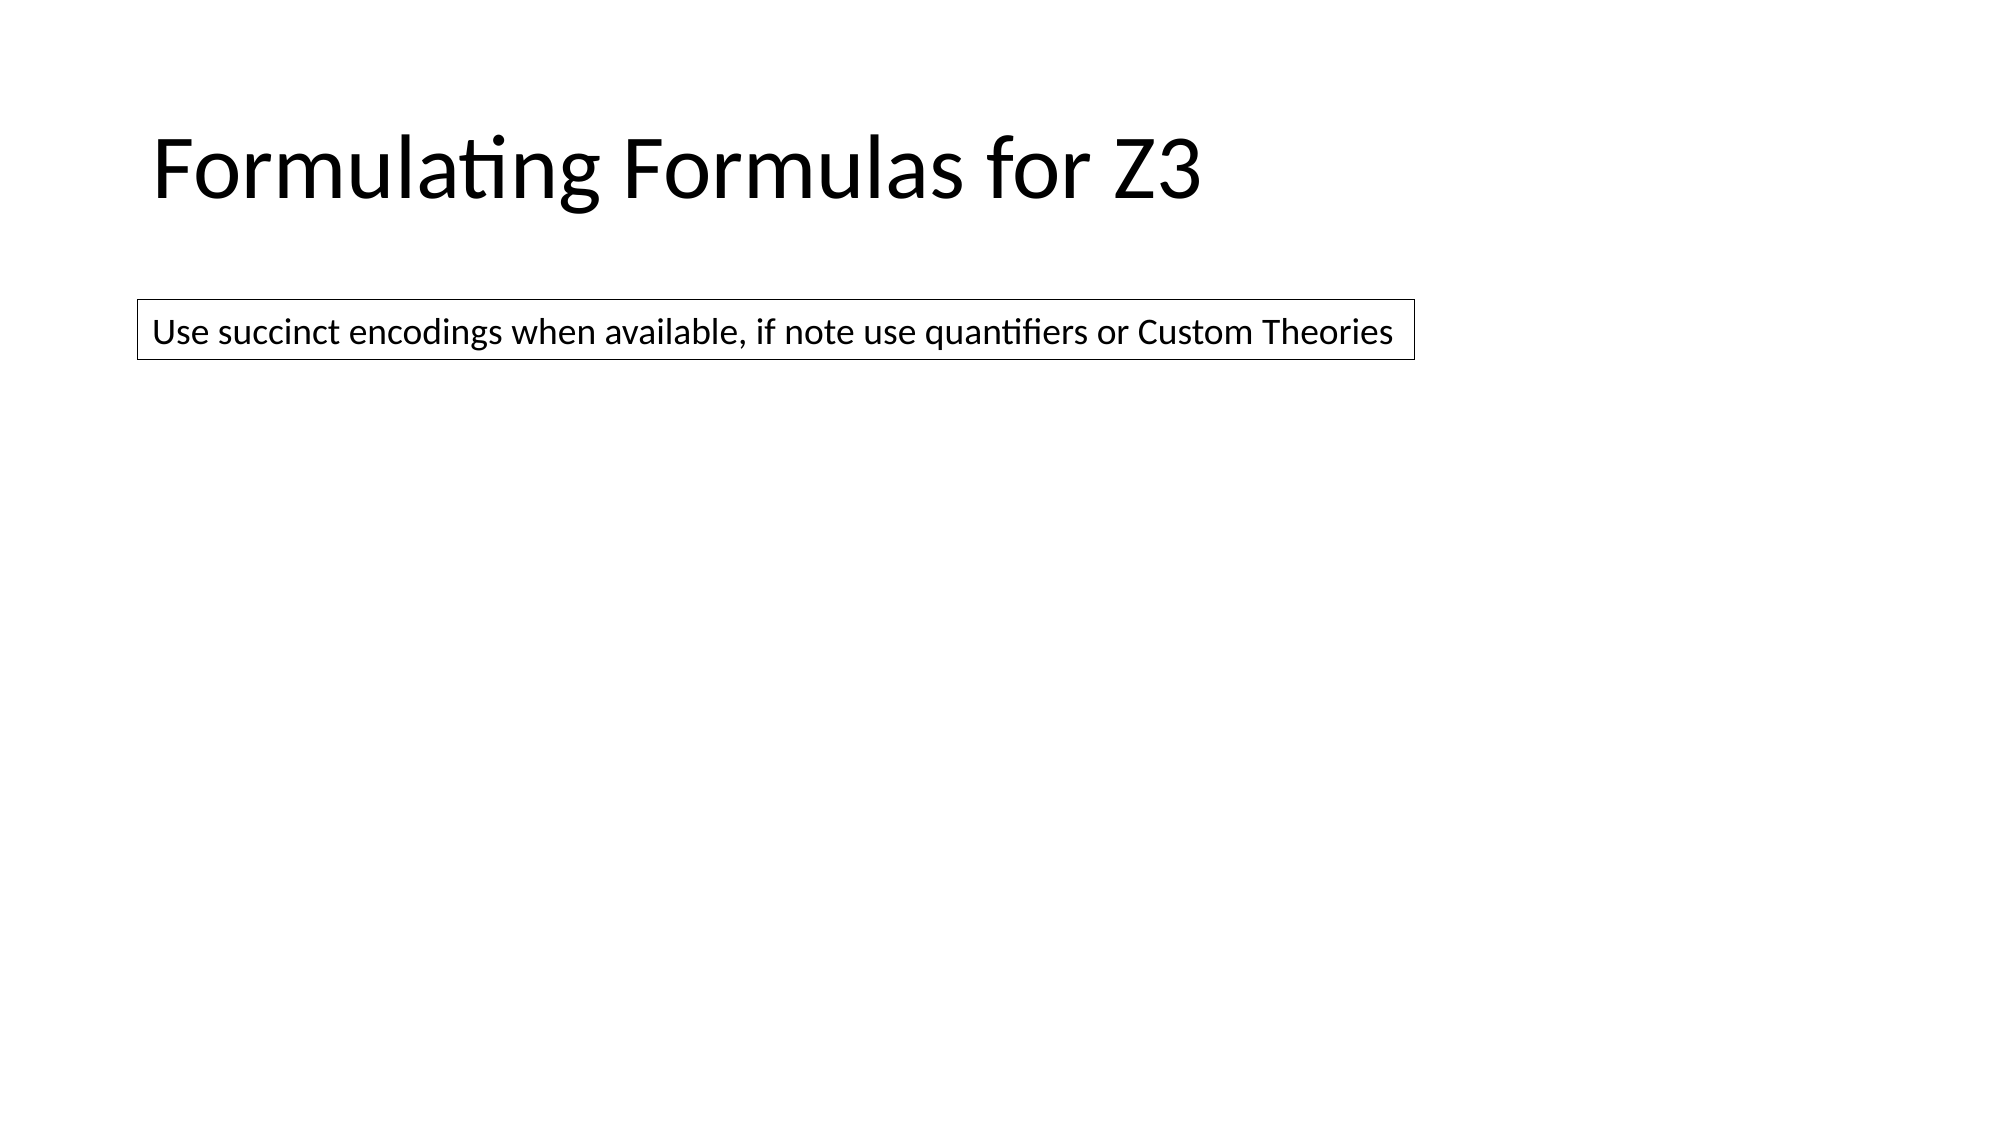

# Formulating Formulas for Z3
Use succinct encodings when available, if note use quantifiers or Custom Theories